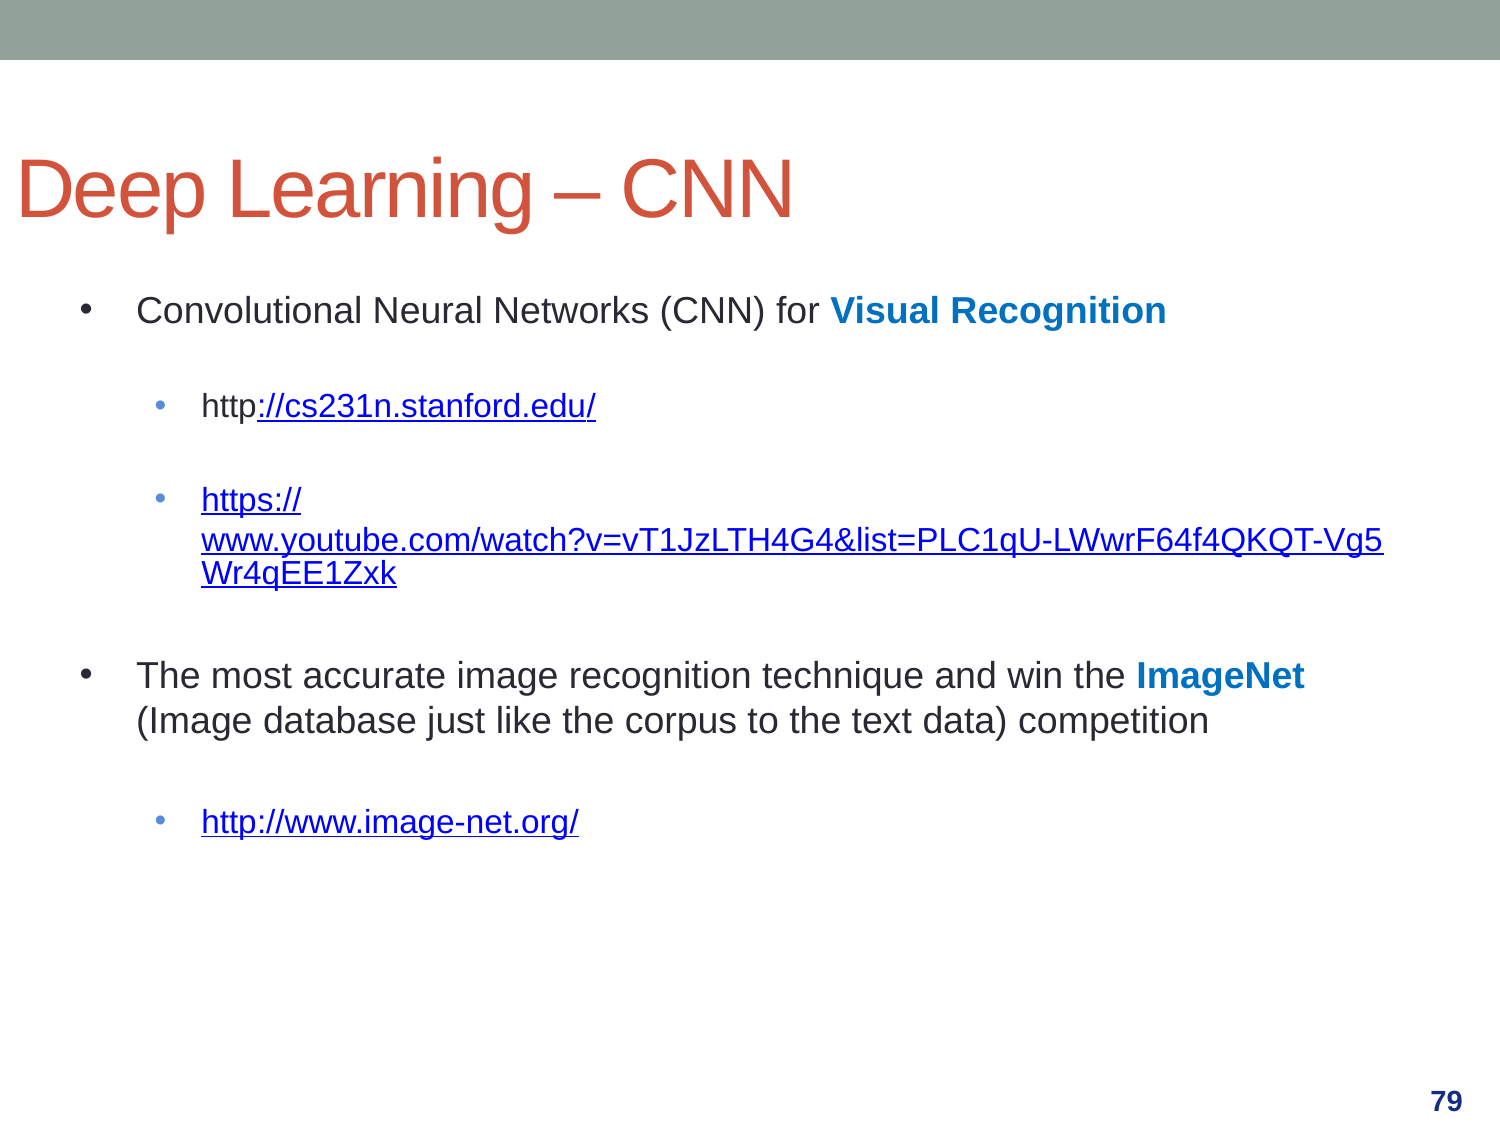

Deep Learning – CNN
Convolutional Neural Networks (CNN) for Visual Recognition

http://cs231n.stanford.edu/

https://www.youtube.com/watch?v=vT1JzLTH4G4&list=PLC1qU-LWwrF64f4QKQT-Vg5Wr4qEE1Zxk

The most accurate image recognition technique and win the ImageNet (Image database just like the corpus to the text data) competition

http://www.image-net.org/

79